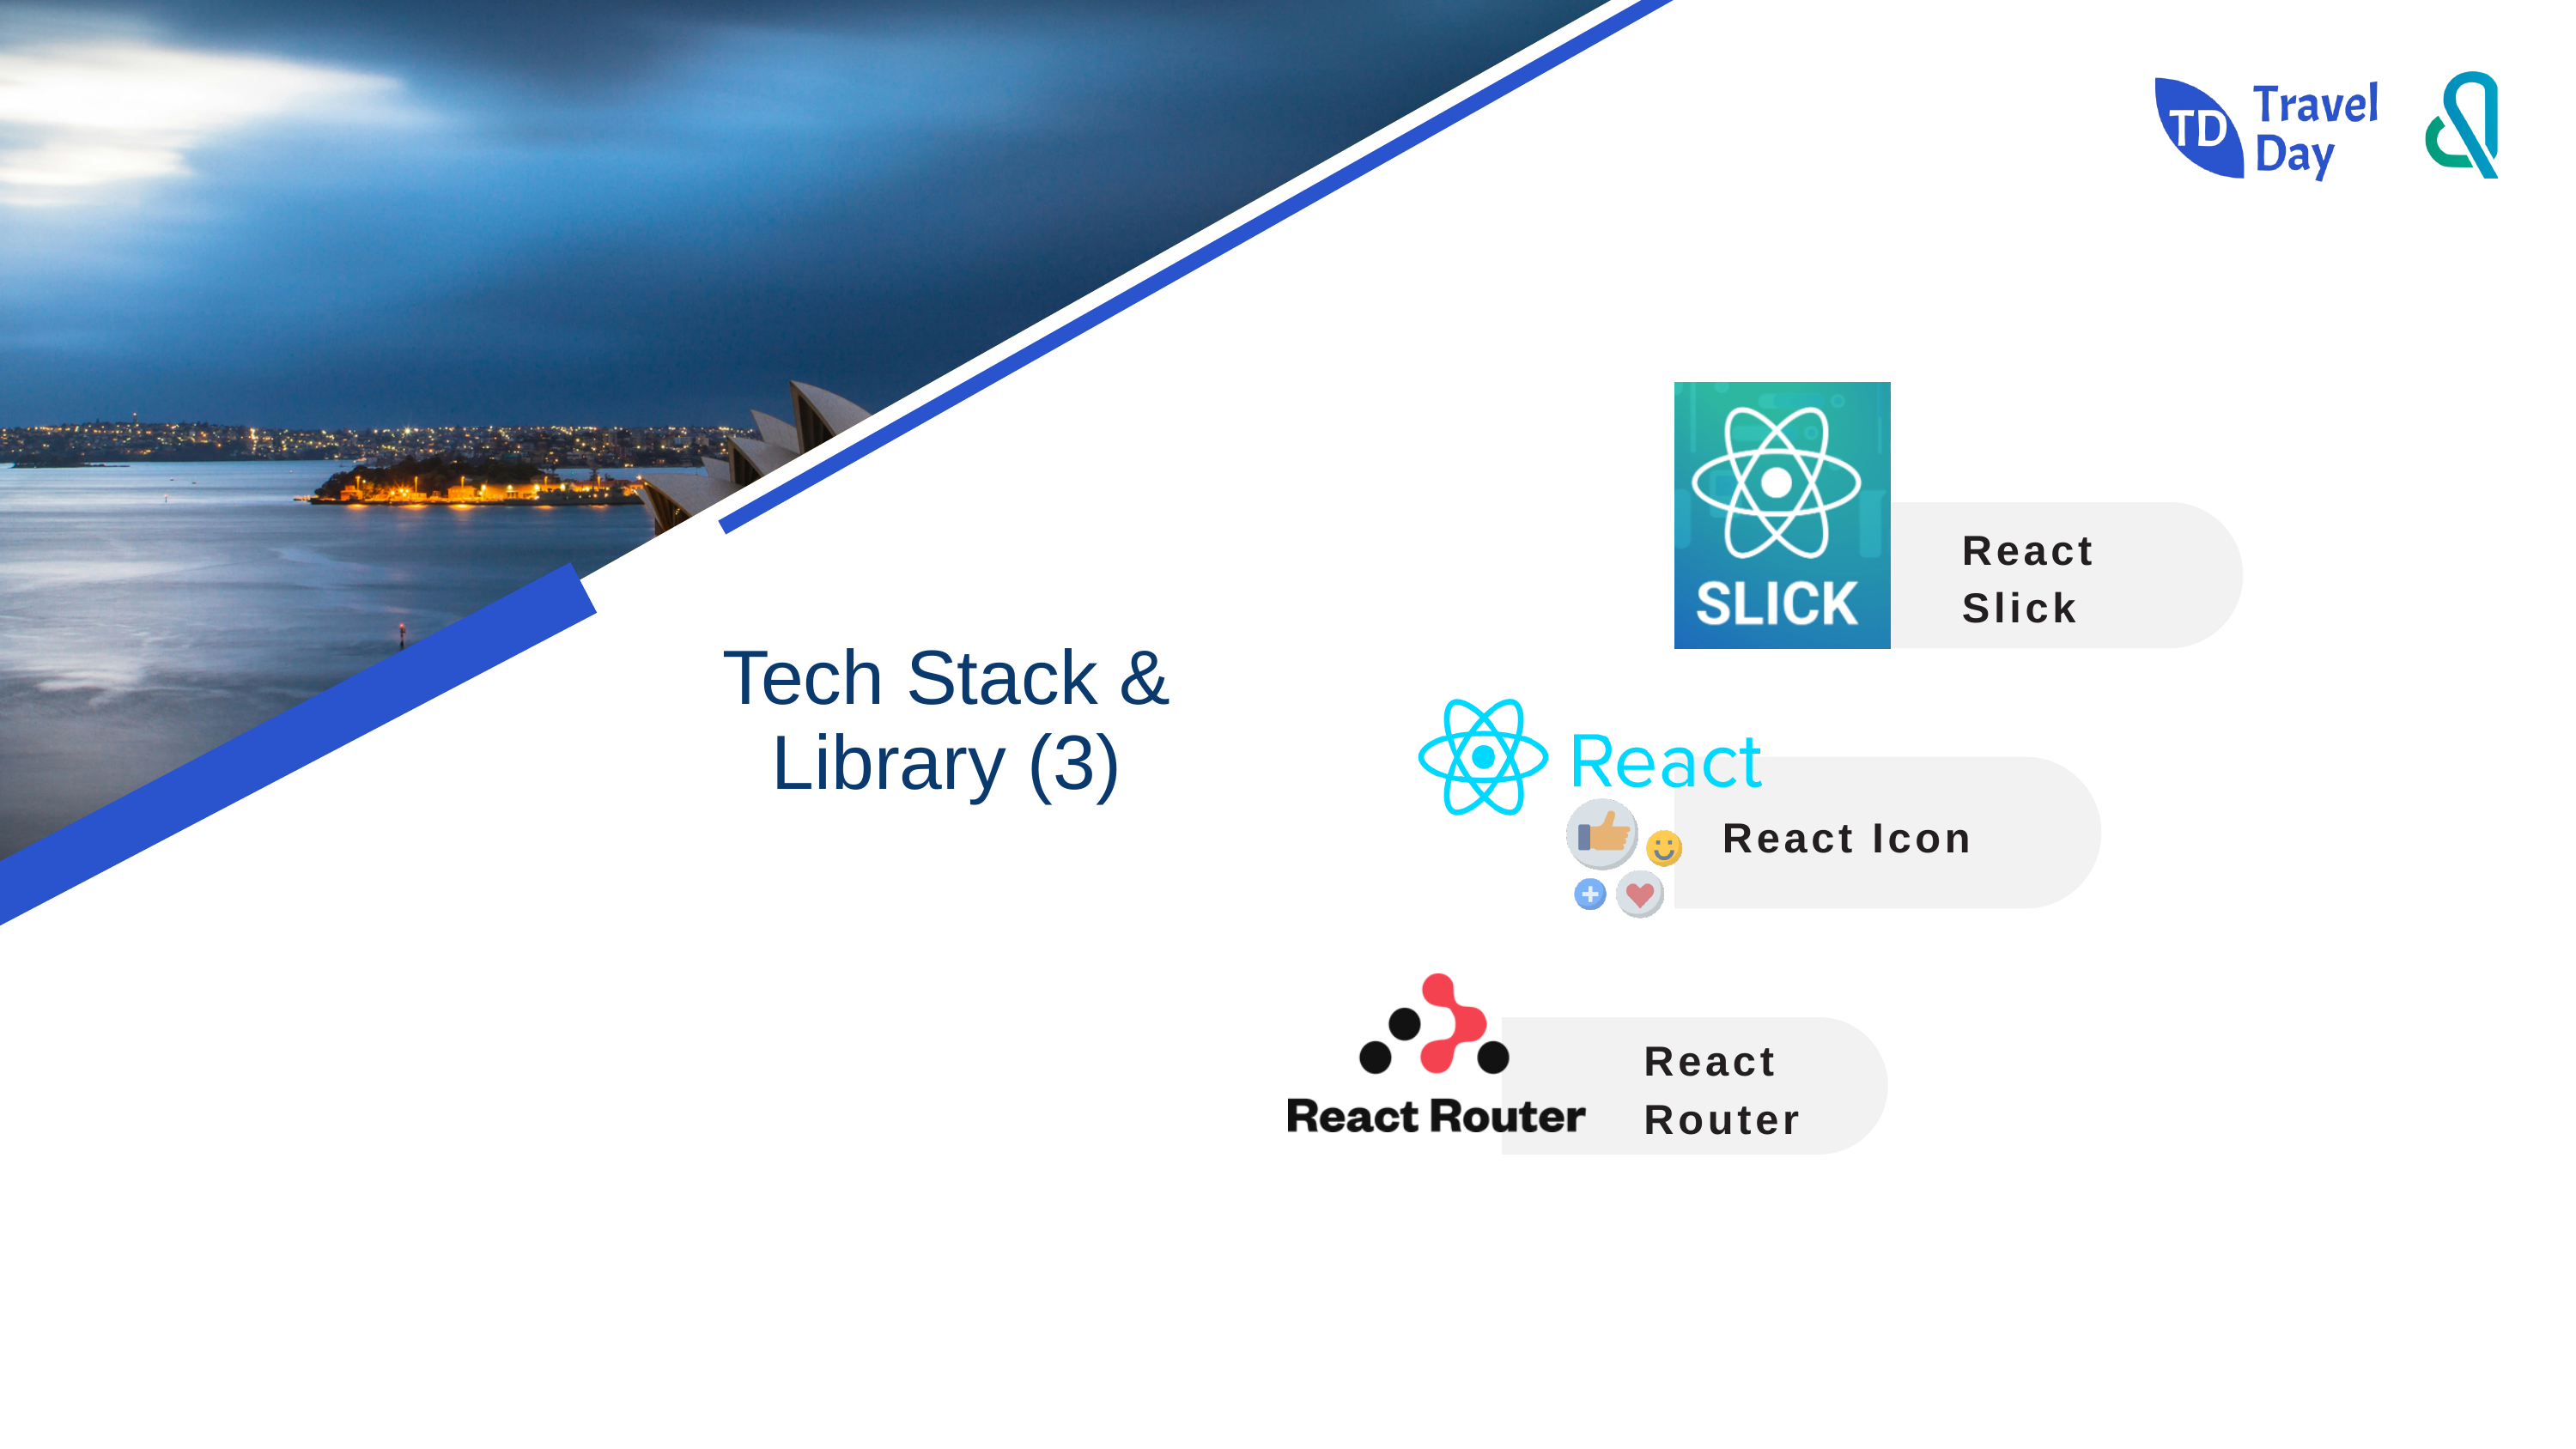

React Slick
Tech Stack &
Library (3)

React Icon

React Router